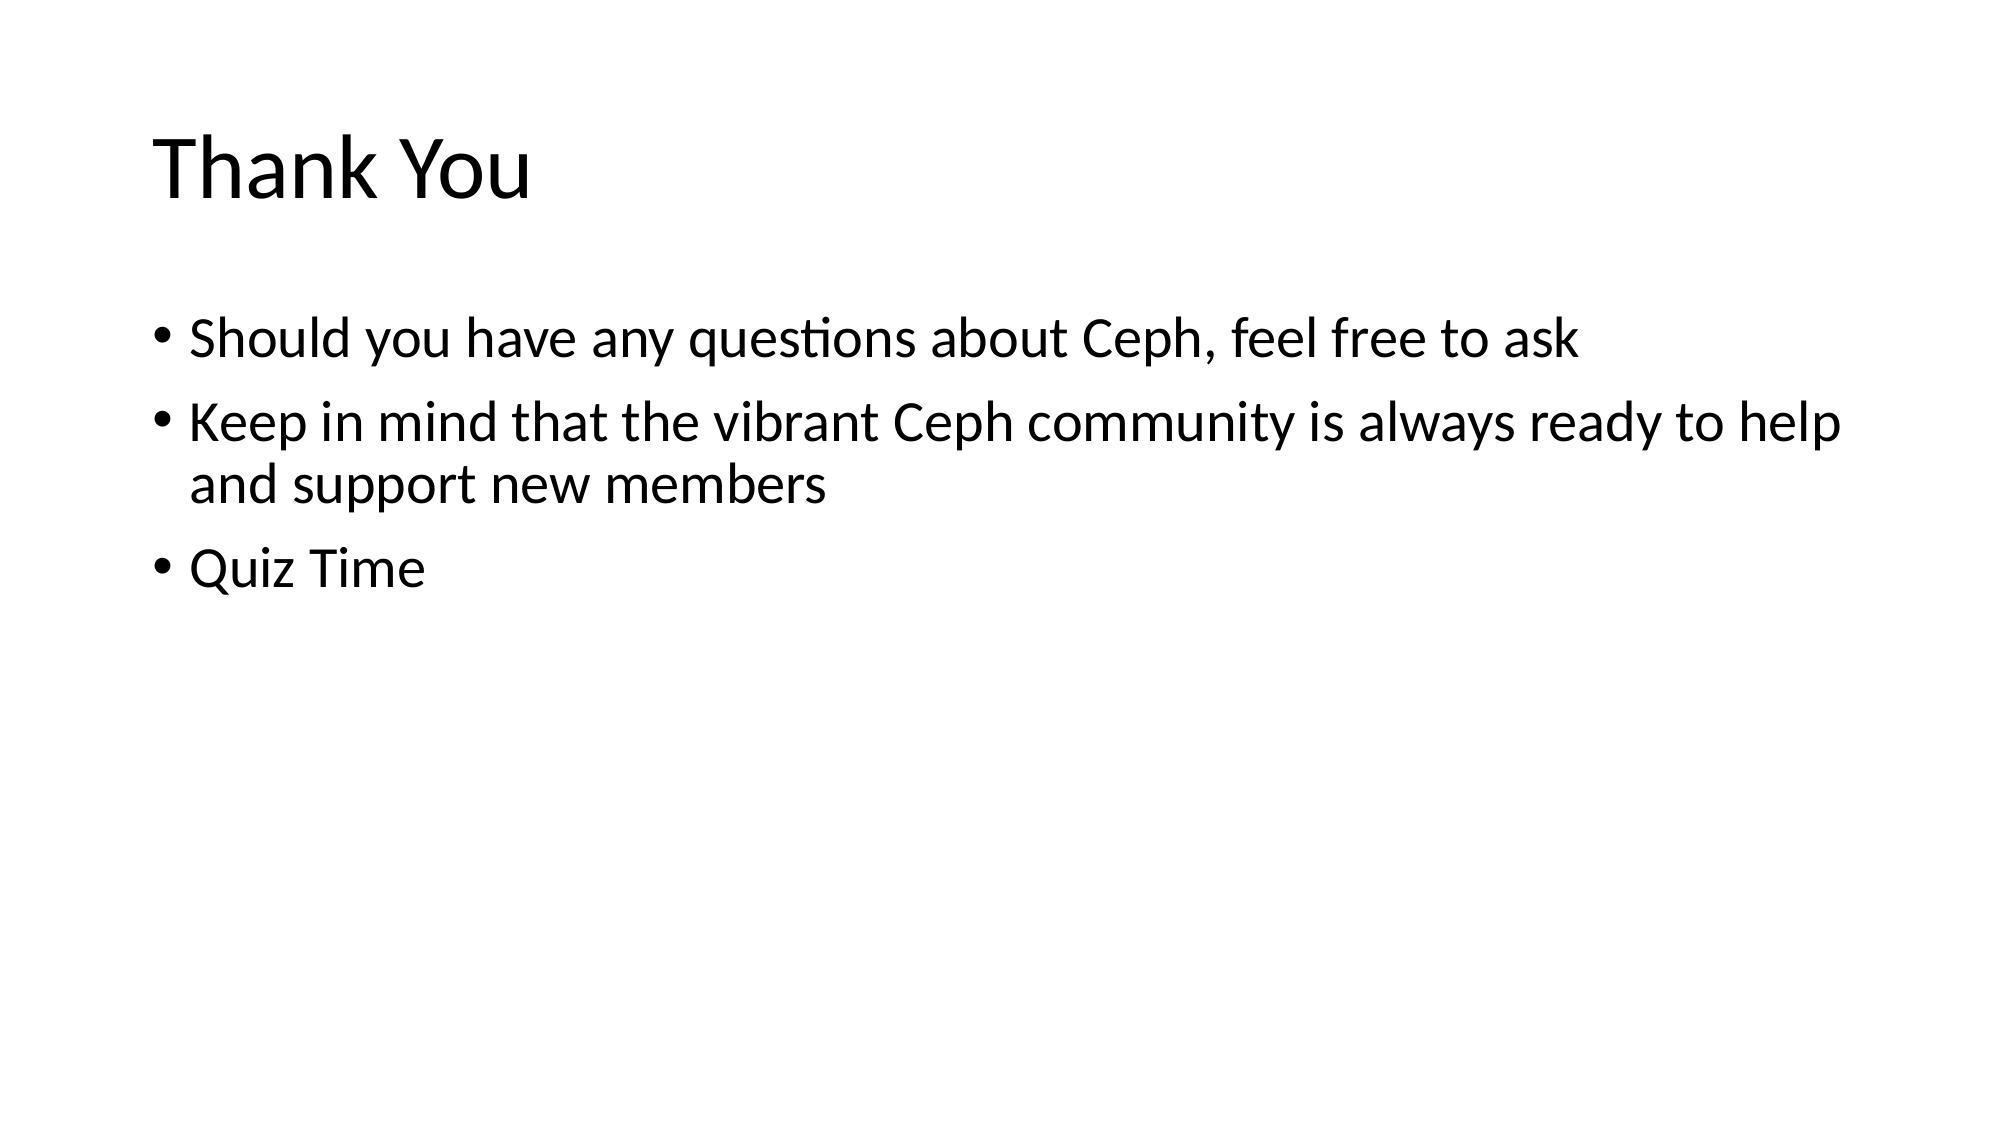

# Thank You
Should you have any questions about Ceph, feel free to ask
Keep in mind that the vibrant Ceph community is always ready to help and support new members
Quiz Time